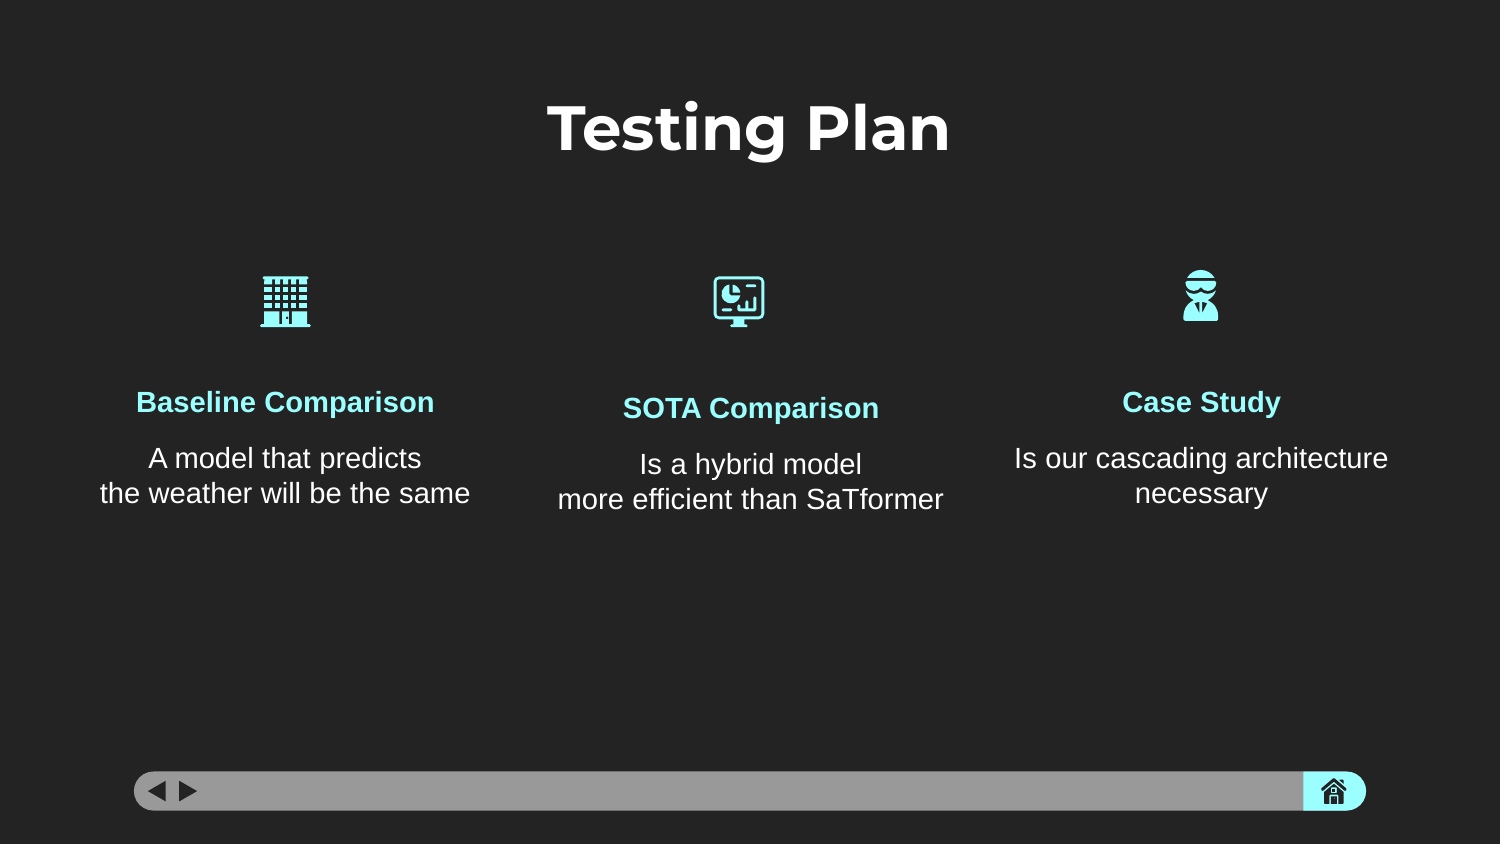

# Testing Plan

Baseline Comparison
Case Study
SOTA Comparison
A model that predicts
the weather will be the same
Is our cascading architecture
necessary
Is a hybrid model
more efficient than SaTformer